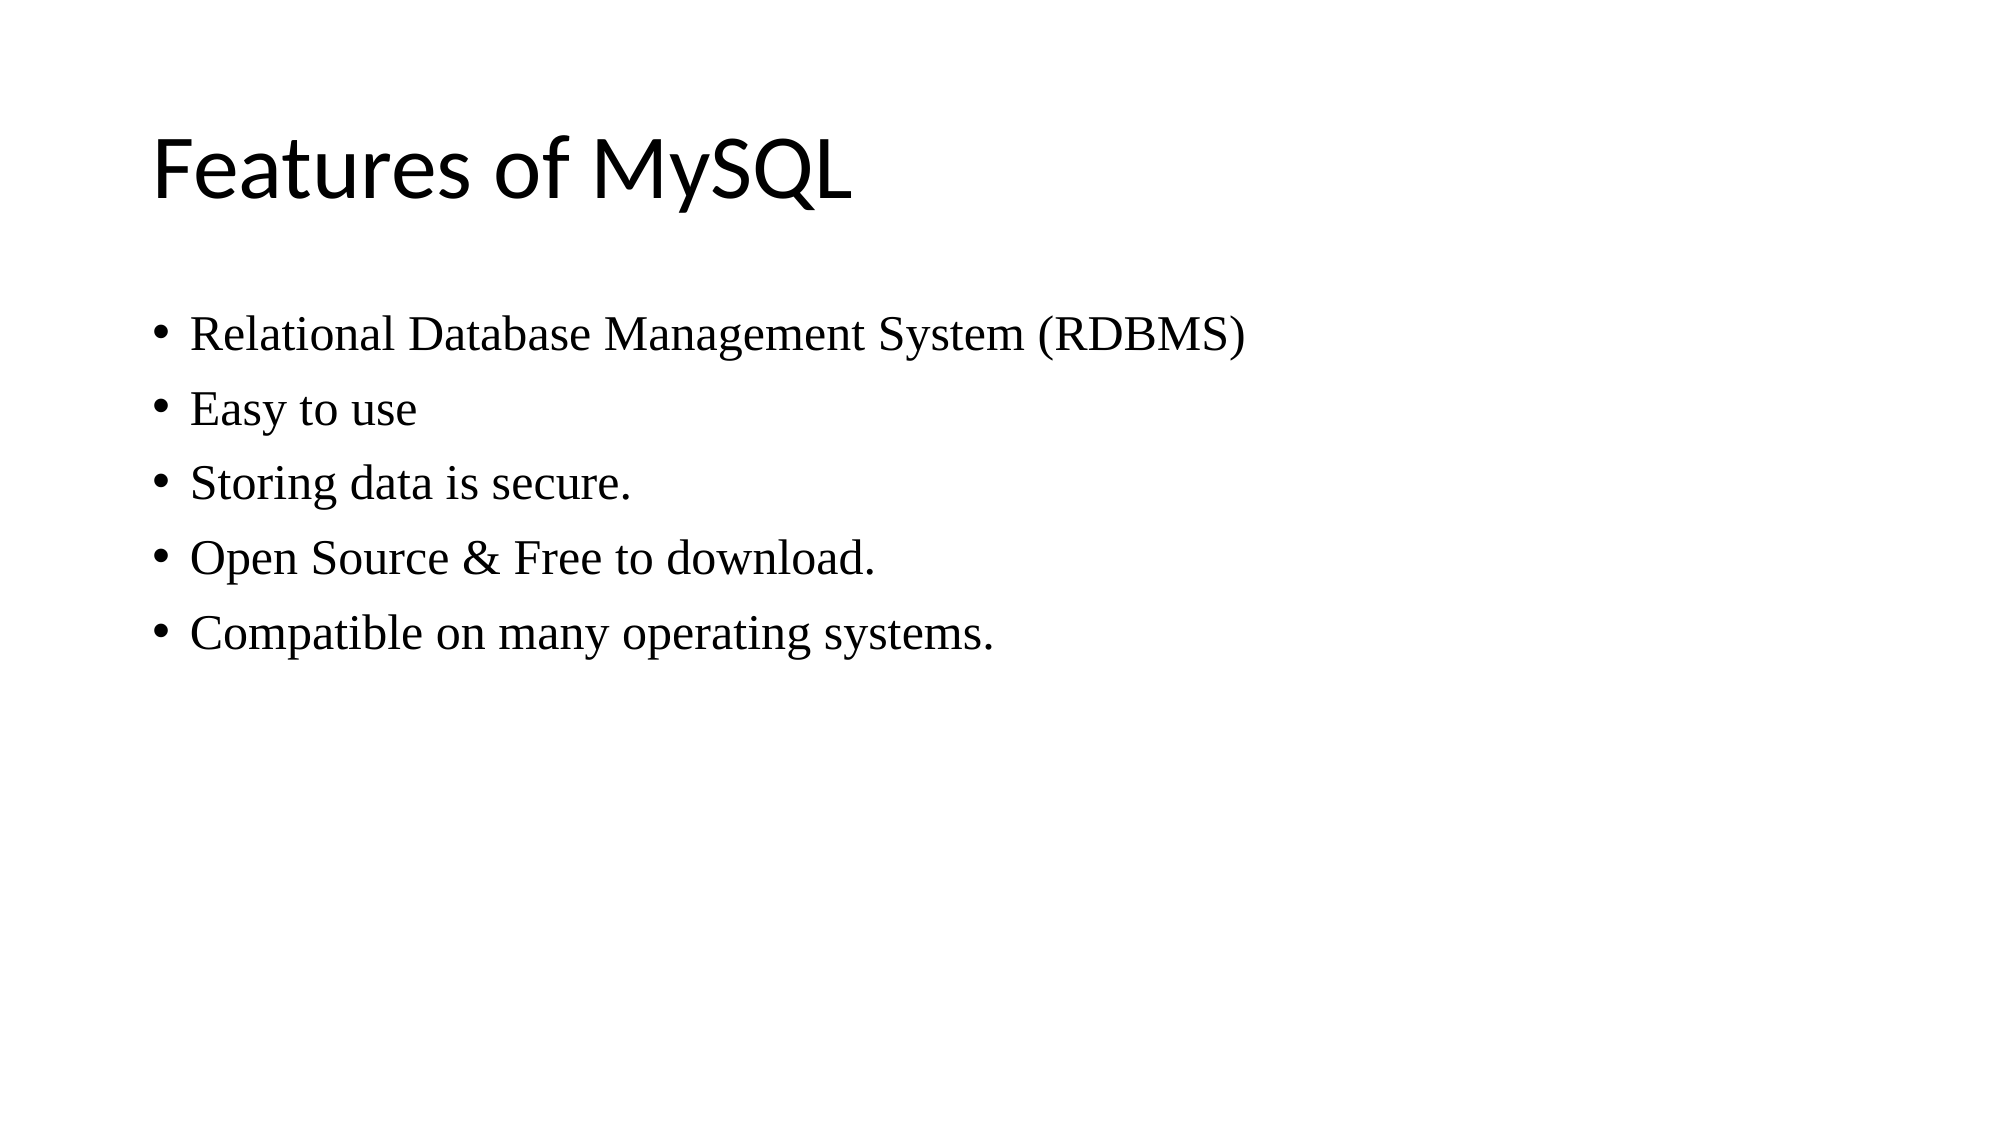

# Features of MySQL
Relational Database Management System (RDBMS)
Easy to use
Storing data is secure.
Open Source & Free to download.
Compatible on many operating systems.